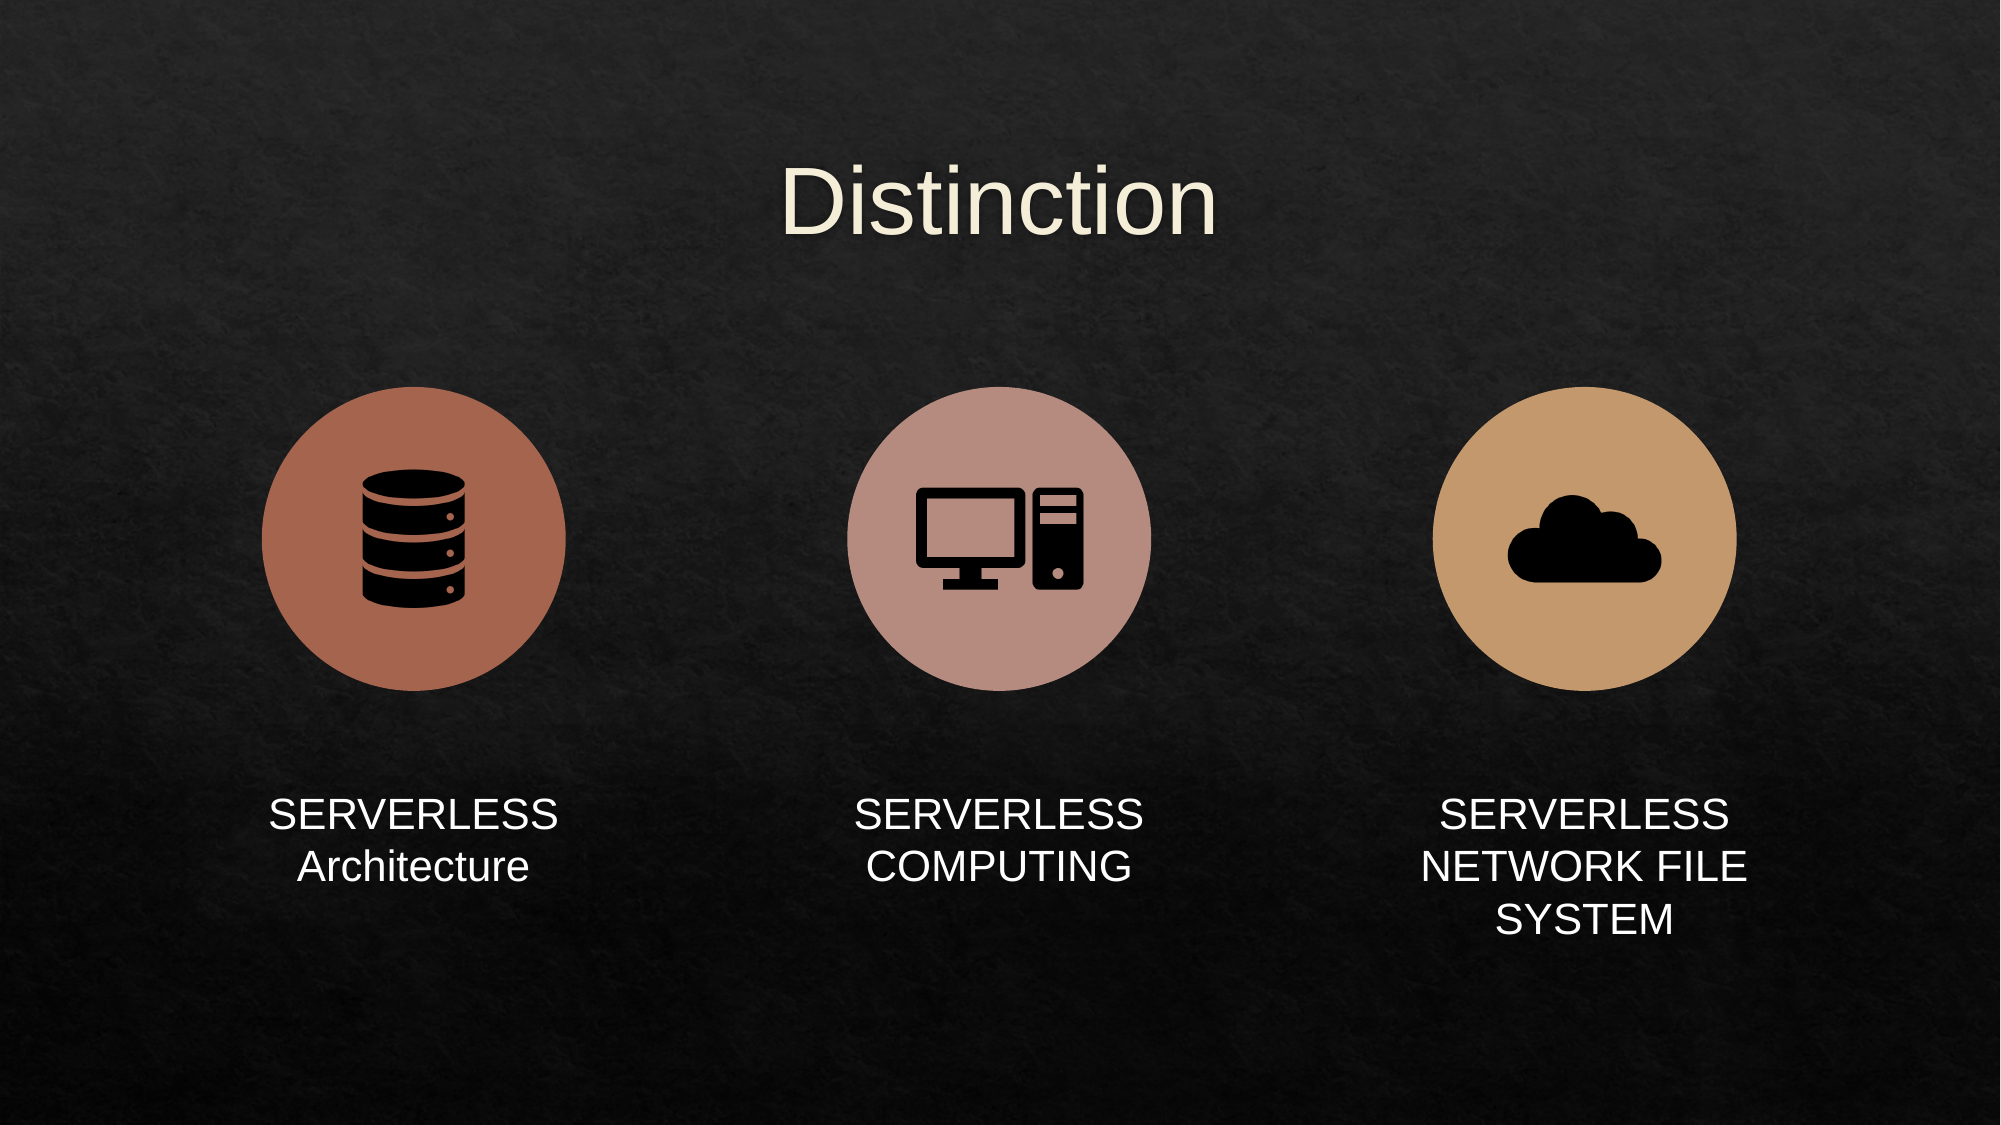

# Distinction
Serverless Architecture
Serverless Computing
Serverless Network File System